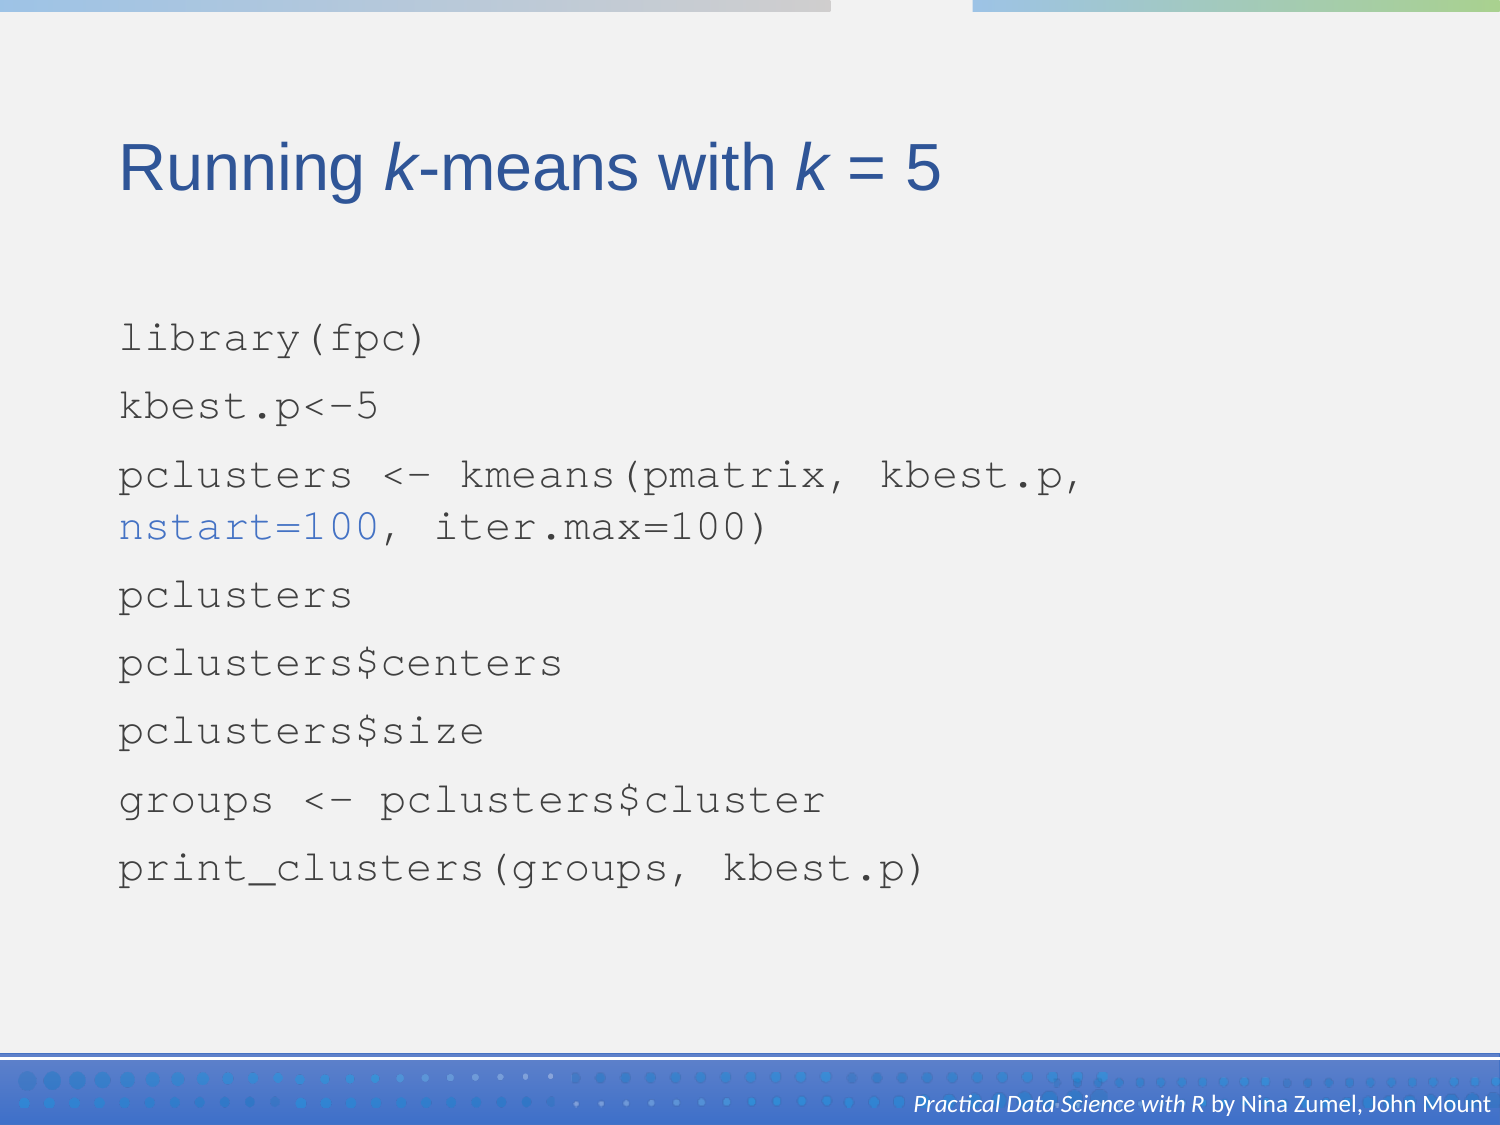

# Running k-means with k = 5
library(fpc)
kbest.p<-5
pclusters <- kmeans(pmatrix, kbest.p, nstart=100, iter.max=100)
pclusters
pclusters$centers
pclusters$size
groups <- pclusters$cluster
print_clusters(groups, kbest.p)
Practical Data Science with R by Nina Zumel, John Mount